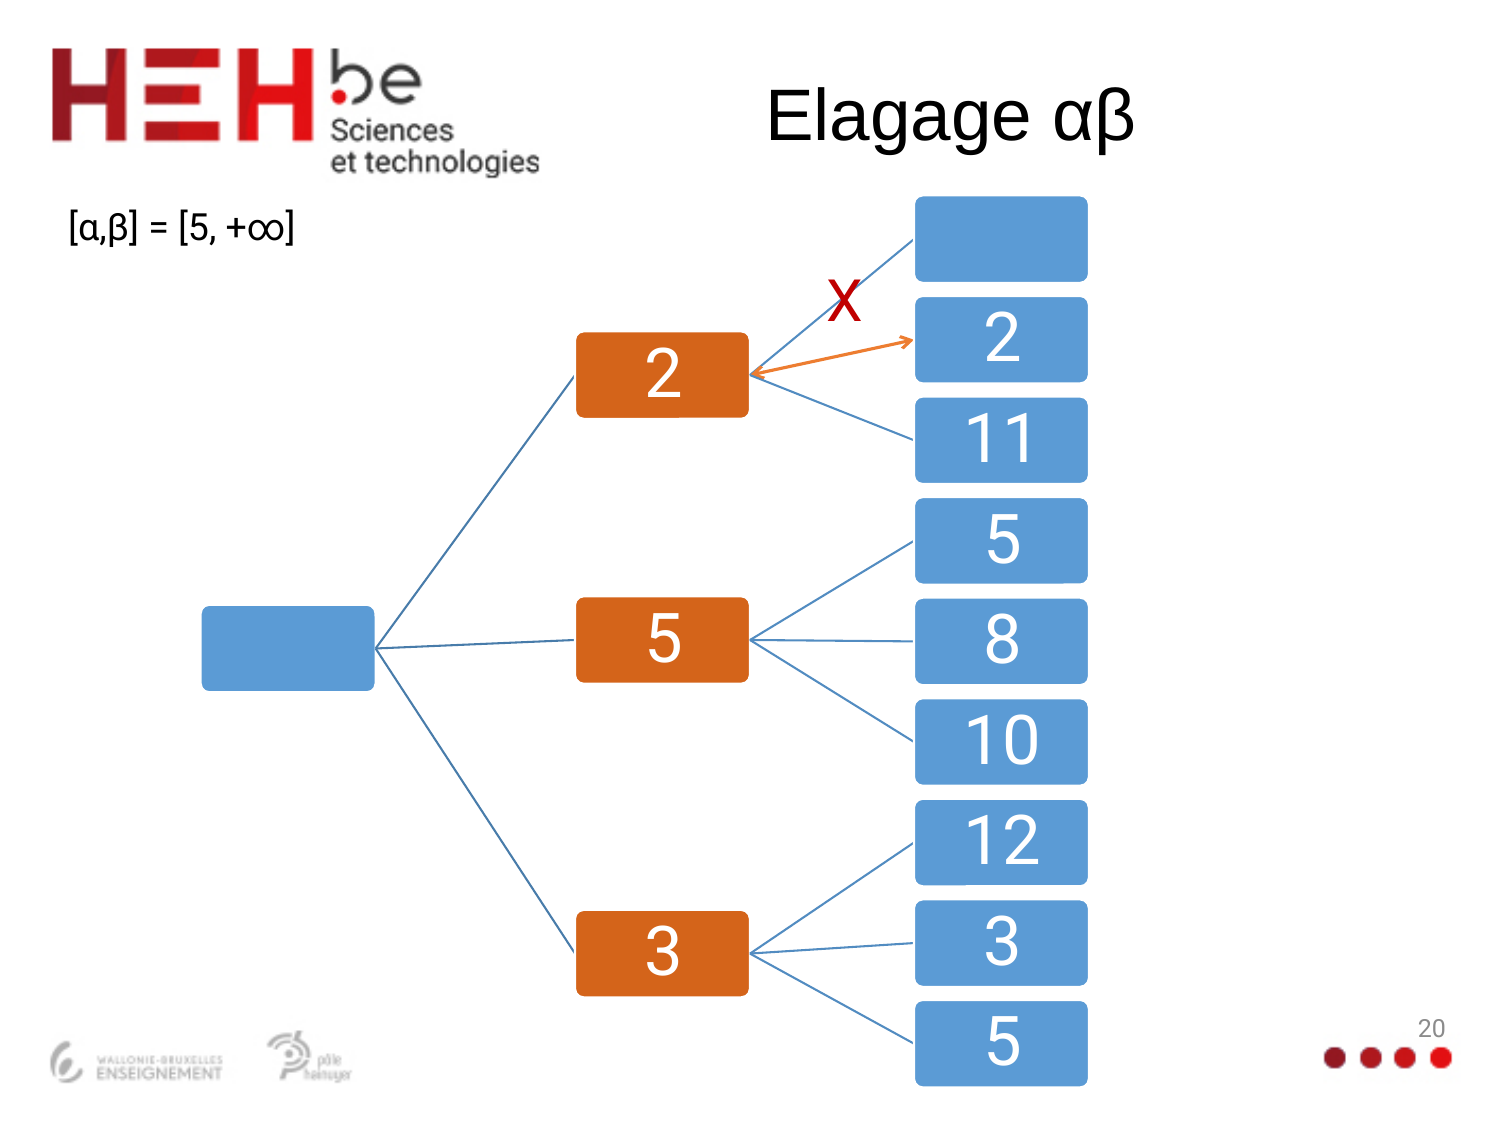

# Elagage αβ
[α,β] = [5, +∞]

2

2

11

5

5

8

10

3

12

3

5
X
20